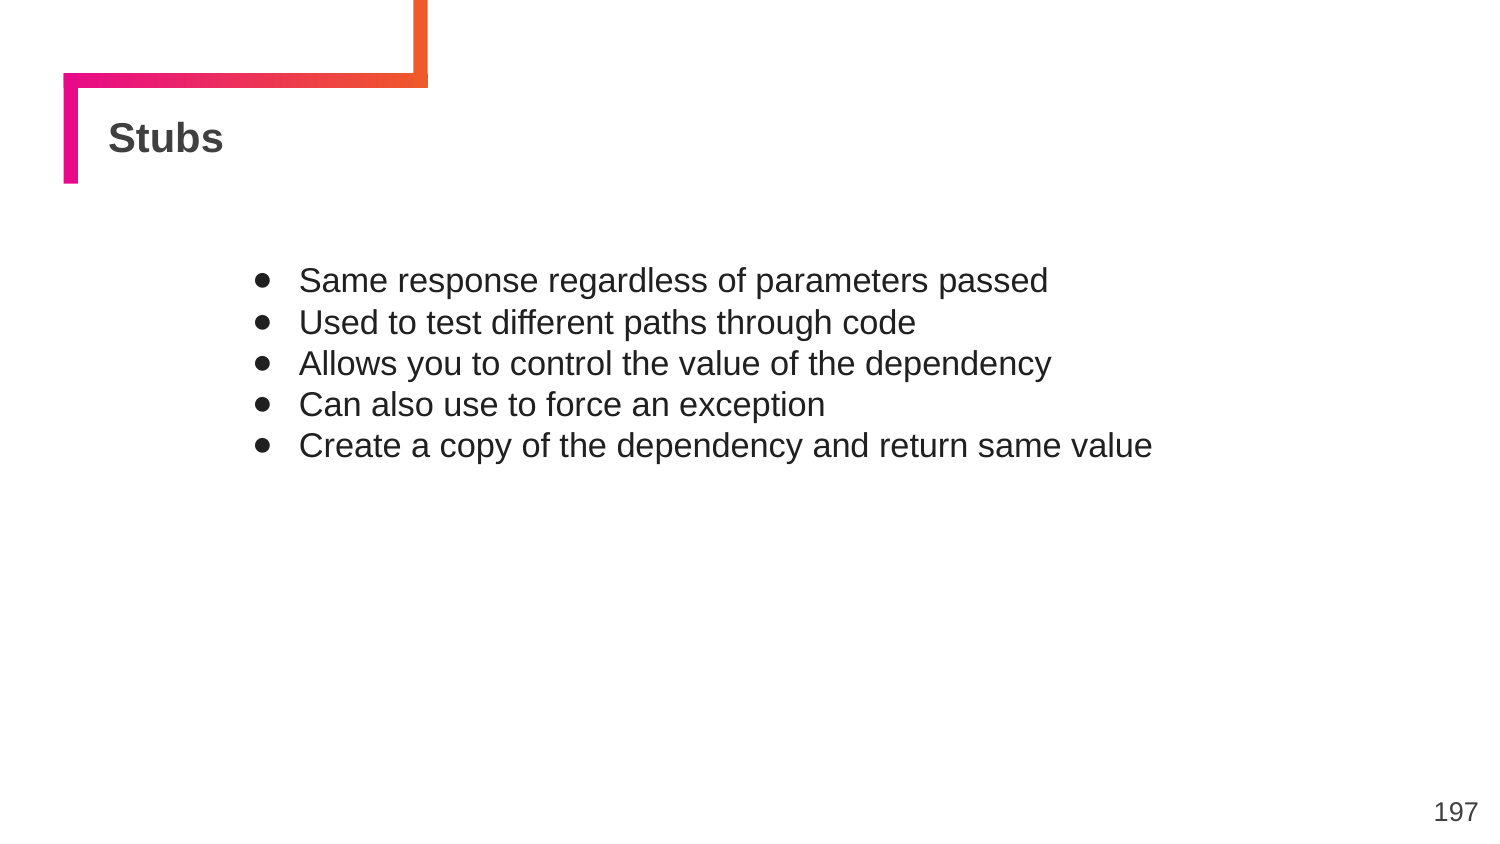

# Stubs

Same response regardless of parameters passed
Used to test different paths through code
Allows you to control the value of the dependency
Can also use to force an exception
Create a copy of the dependency and return same value
197